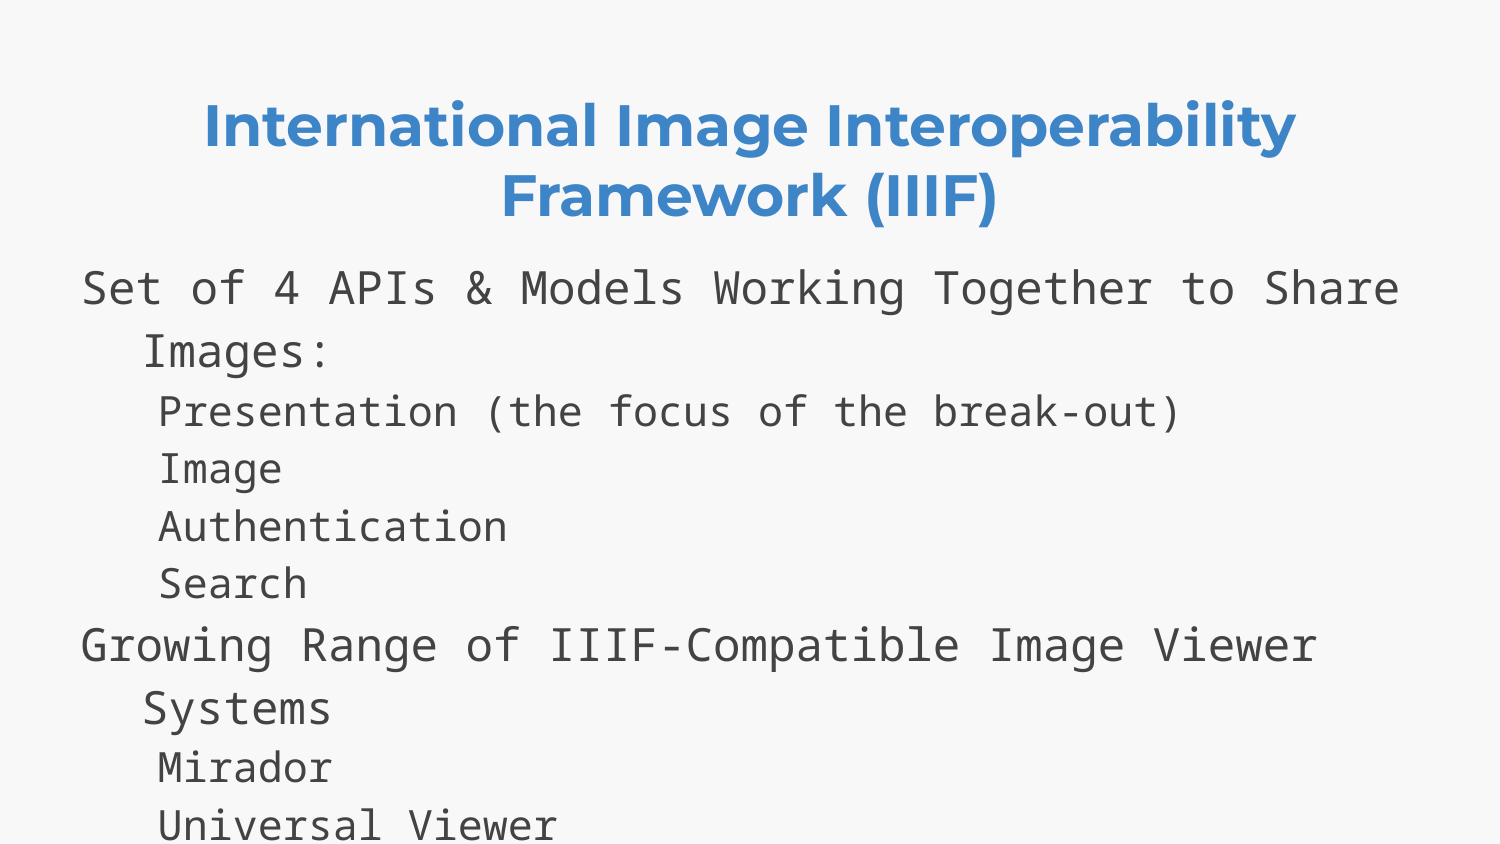

# International Image Interoperability Framework (IIIF)
Set of 4 APIs & Models Working Together to Share Images:
Presentation (the focus of the break-out)
Image
Authentication
Search
Growing Range of IIIF-Compatible Image Viewer Systems
Mirador
Universal Viewer
...